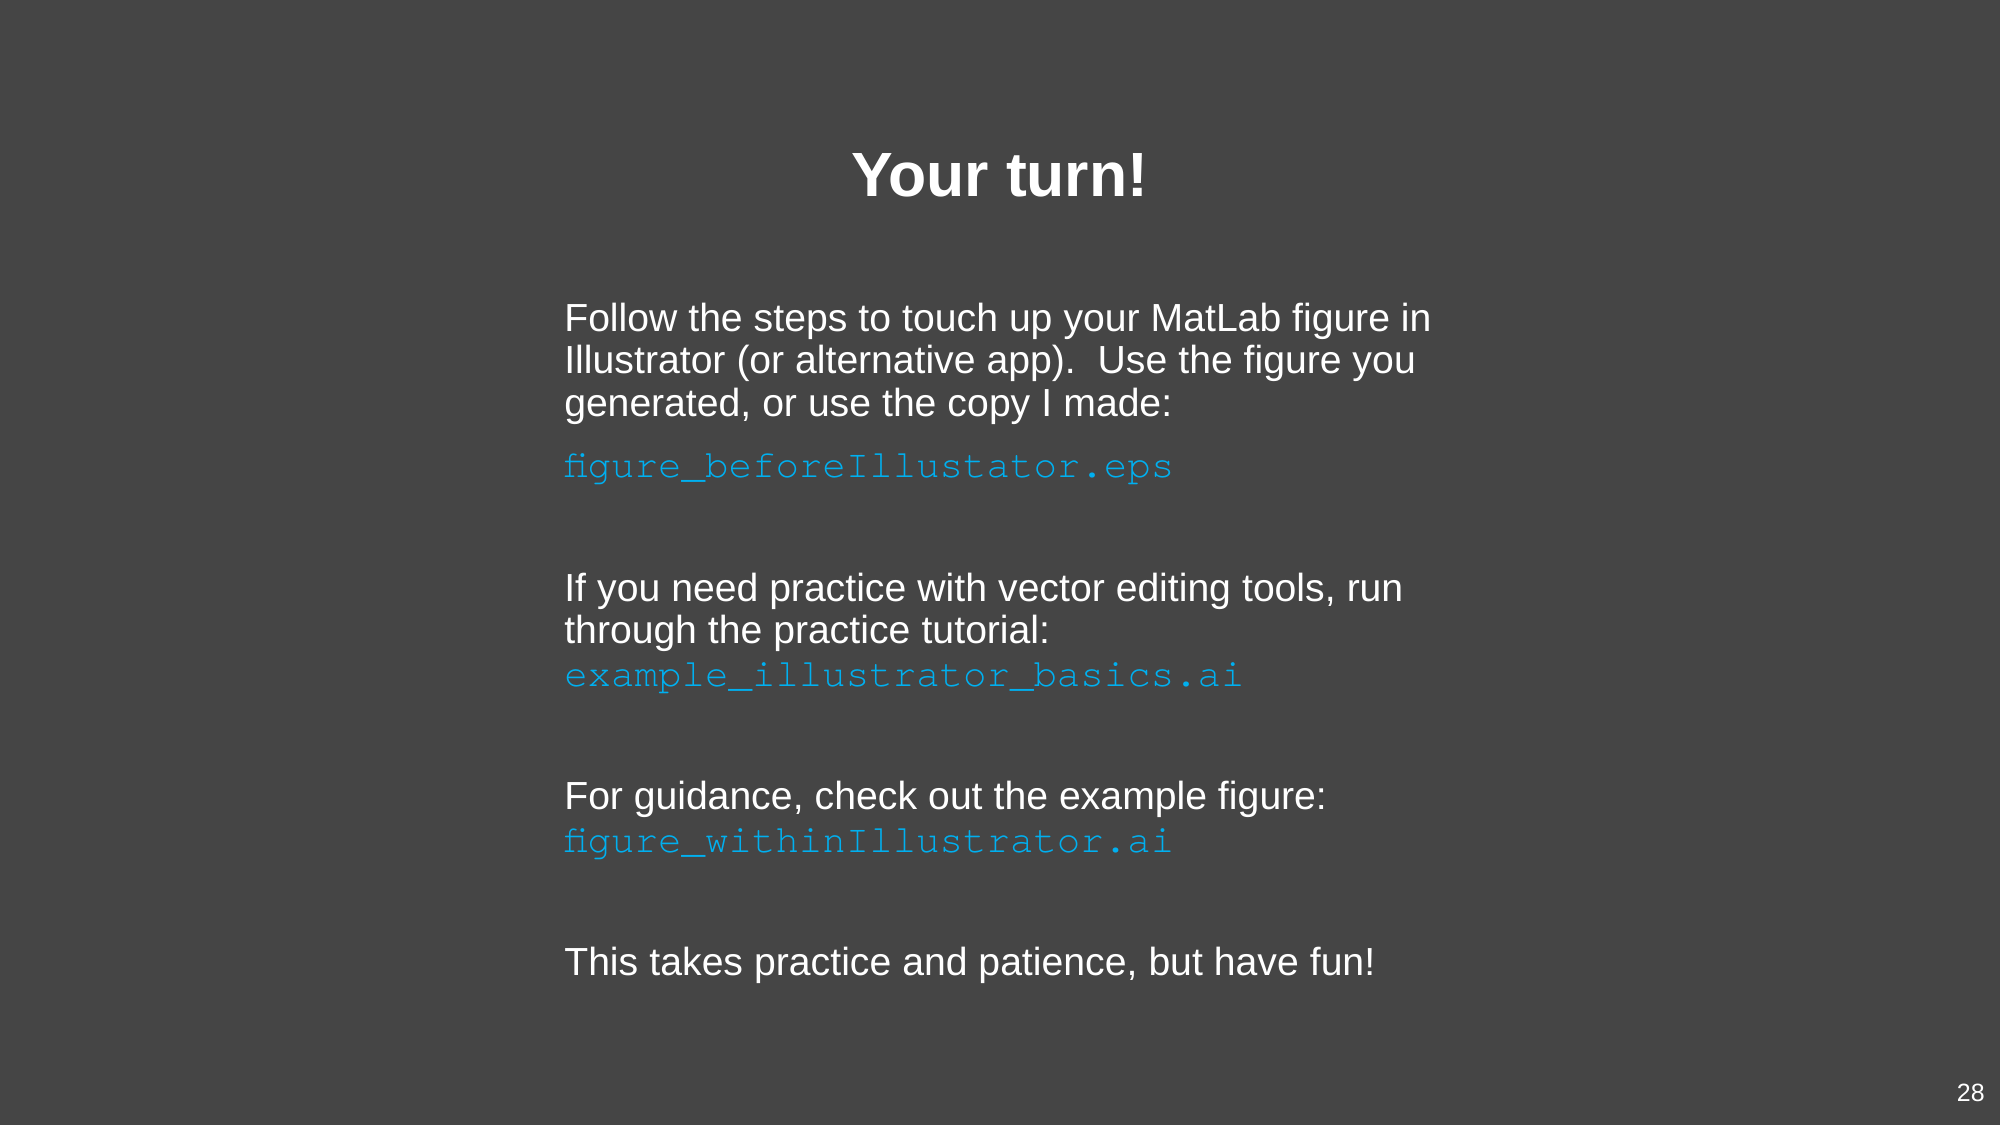

Your turn!
Follow the steps to touch up your MatLab figure in Illustrator (or alternative app).  Use the figure you generated, or use the copy I made:
figure_beforeIllustator.eps

If you need practice with vector editing tools, run through the practice tutorial: example_illustrator_basics.ai

For guidance, check out the example figure: figure_withinIllustrator.ai

This takes practice and patience, but have fun!

28